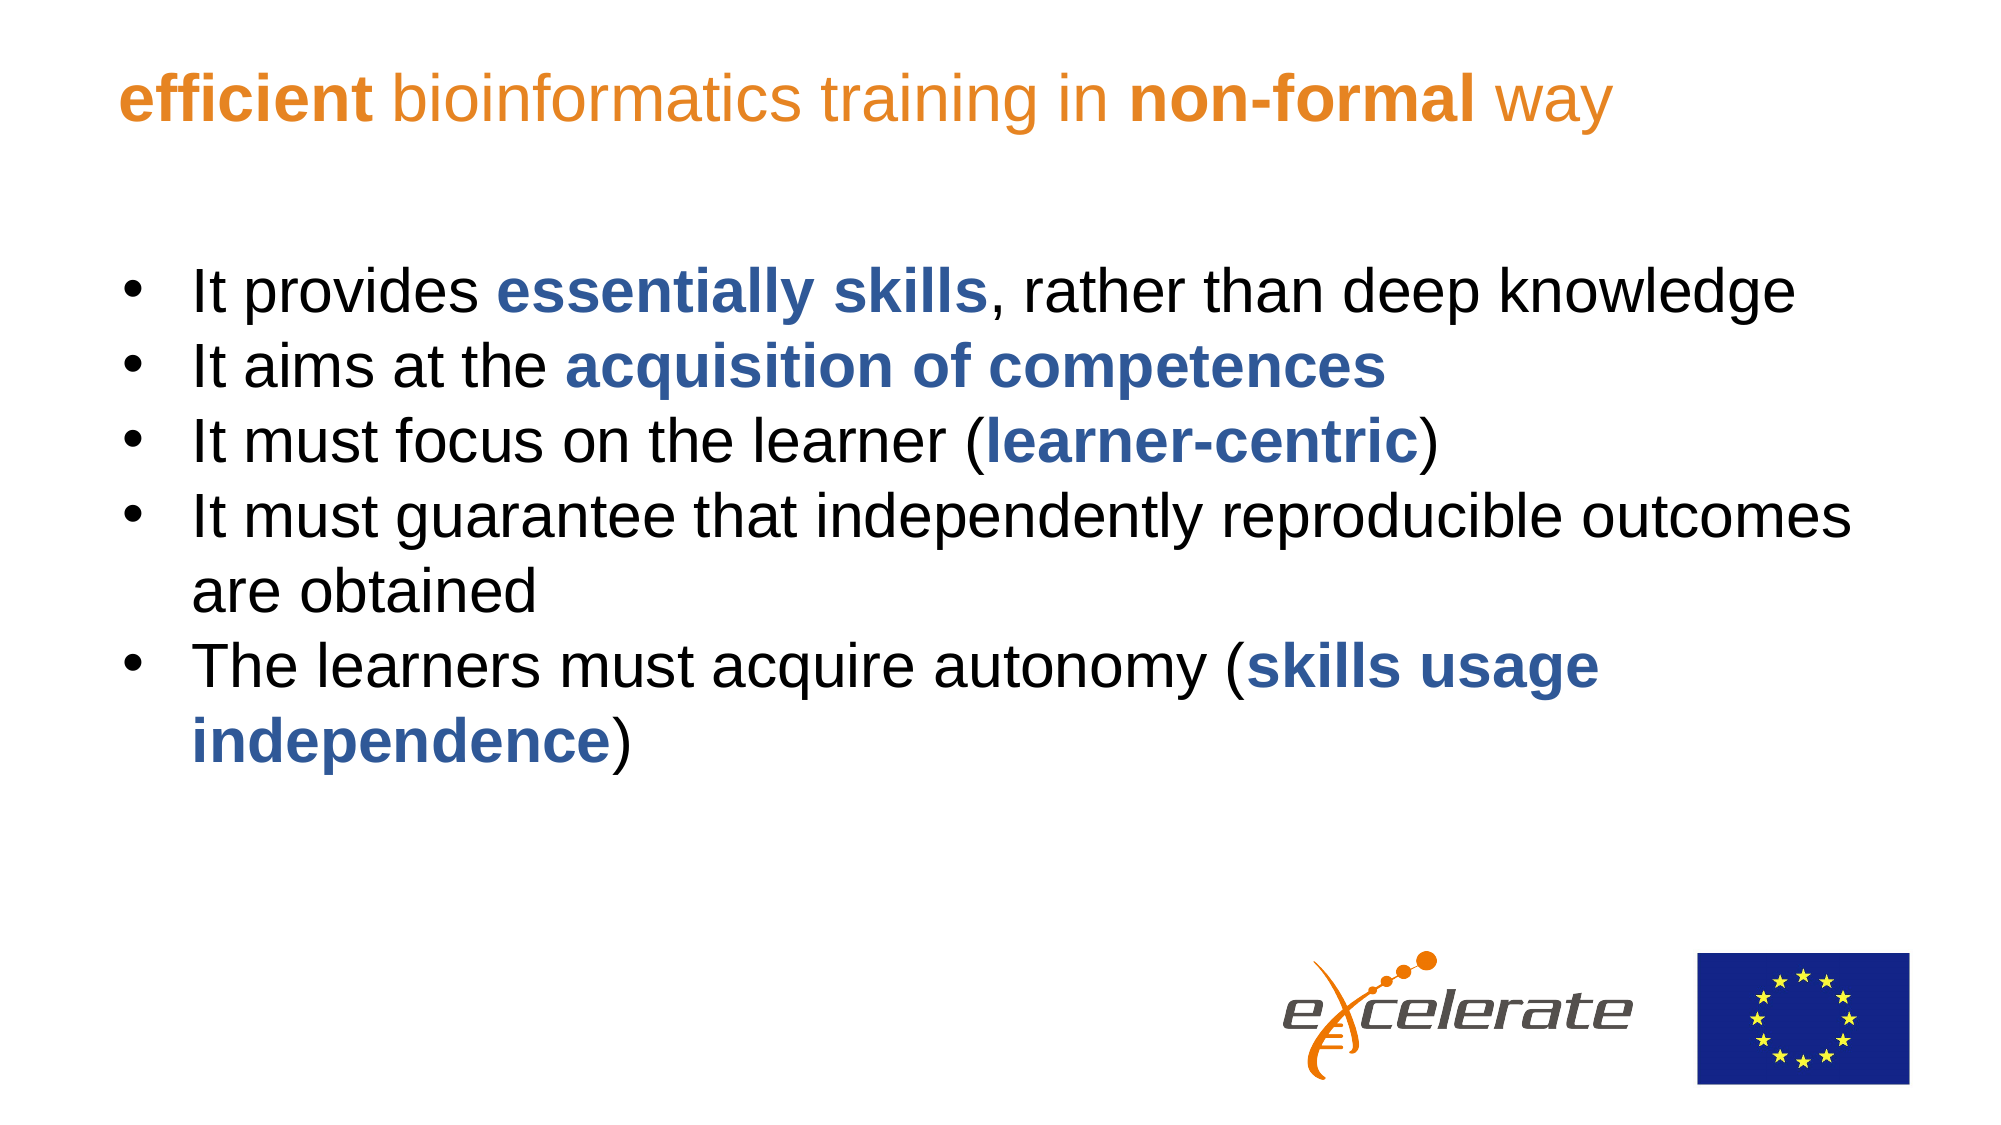

# efficient bioinformatics training in non-formal way

It provides essentially skills, rather than deep knowledge
It aims at the acquisition of competences
It must focus on the learner (learner-centric)
It must guarantee that independently reproducible outcomes are obtained
The learners must acquire autonomy (skills usage independence)